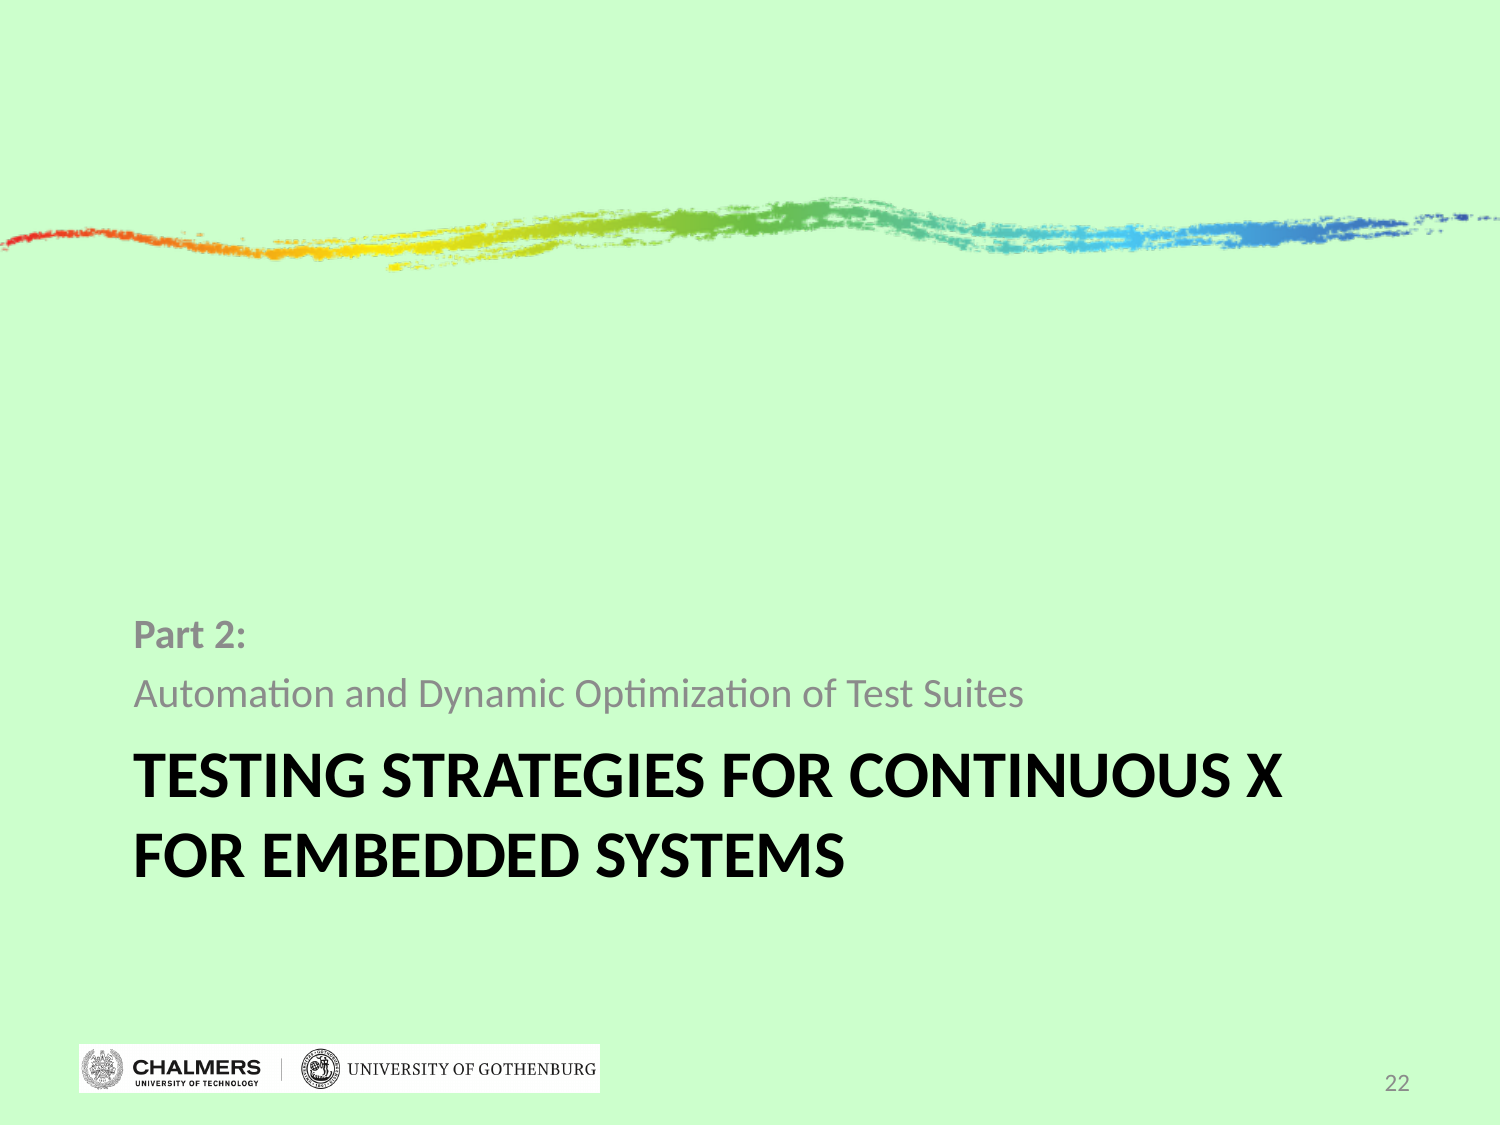

Part 2:
Automation and Dynamic Optimization of Test Suites
# Testing Strategies for Continuous X for Embedded Systems
22